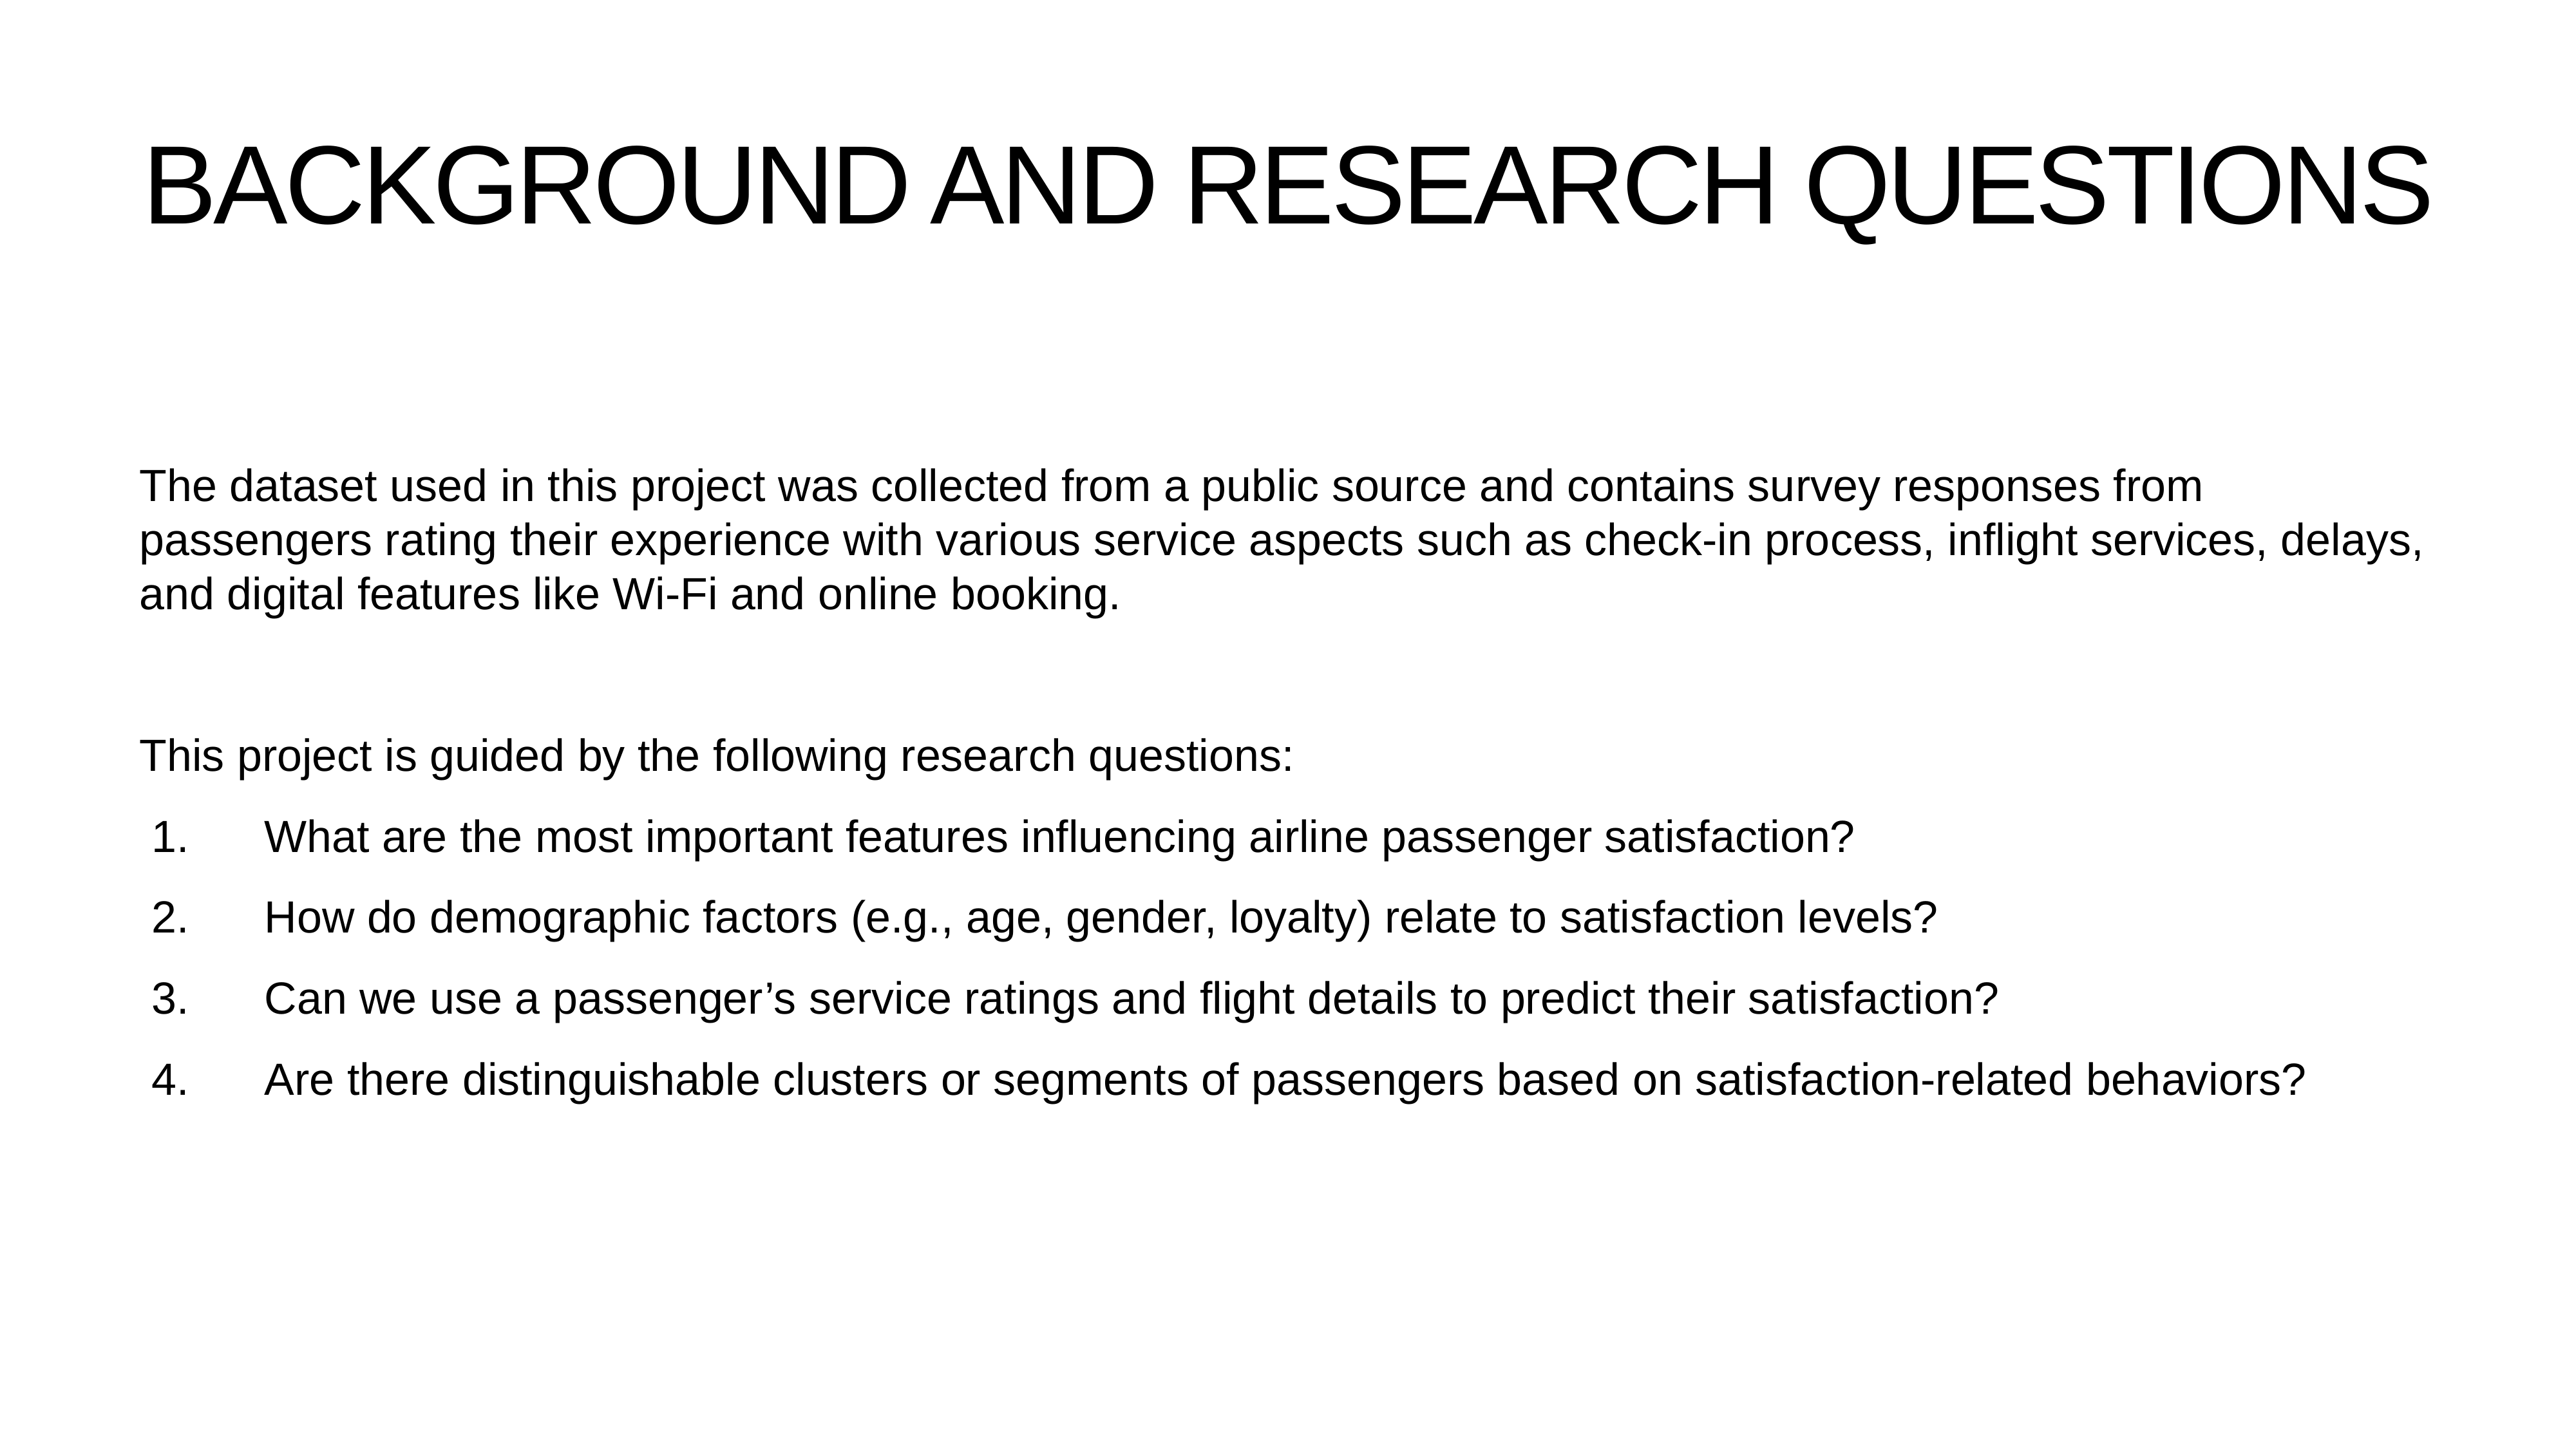

# BACKGROUND AND RESEARCH QUESTIONS

The dataset used in this project was collected from a public source and contains survey responses from passengers rating their experience with various service aspects such as check-in process, inflight services, delays, and digital features like Wi-Fi and online booking.

This project is guided by the following research questions:
What are the most important features influencing airline passenger satisfaction?
How do demographic factors (e.g., age, gender, loyalty) relate to satisfaction levels?
Can we use a passenger’s service ratings and flight details to predict their satisfaction?
Are there distinguishable clusters or segments of passengers based on satisfaction-related behaviors?